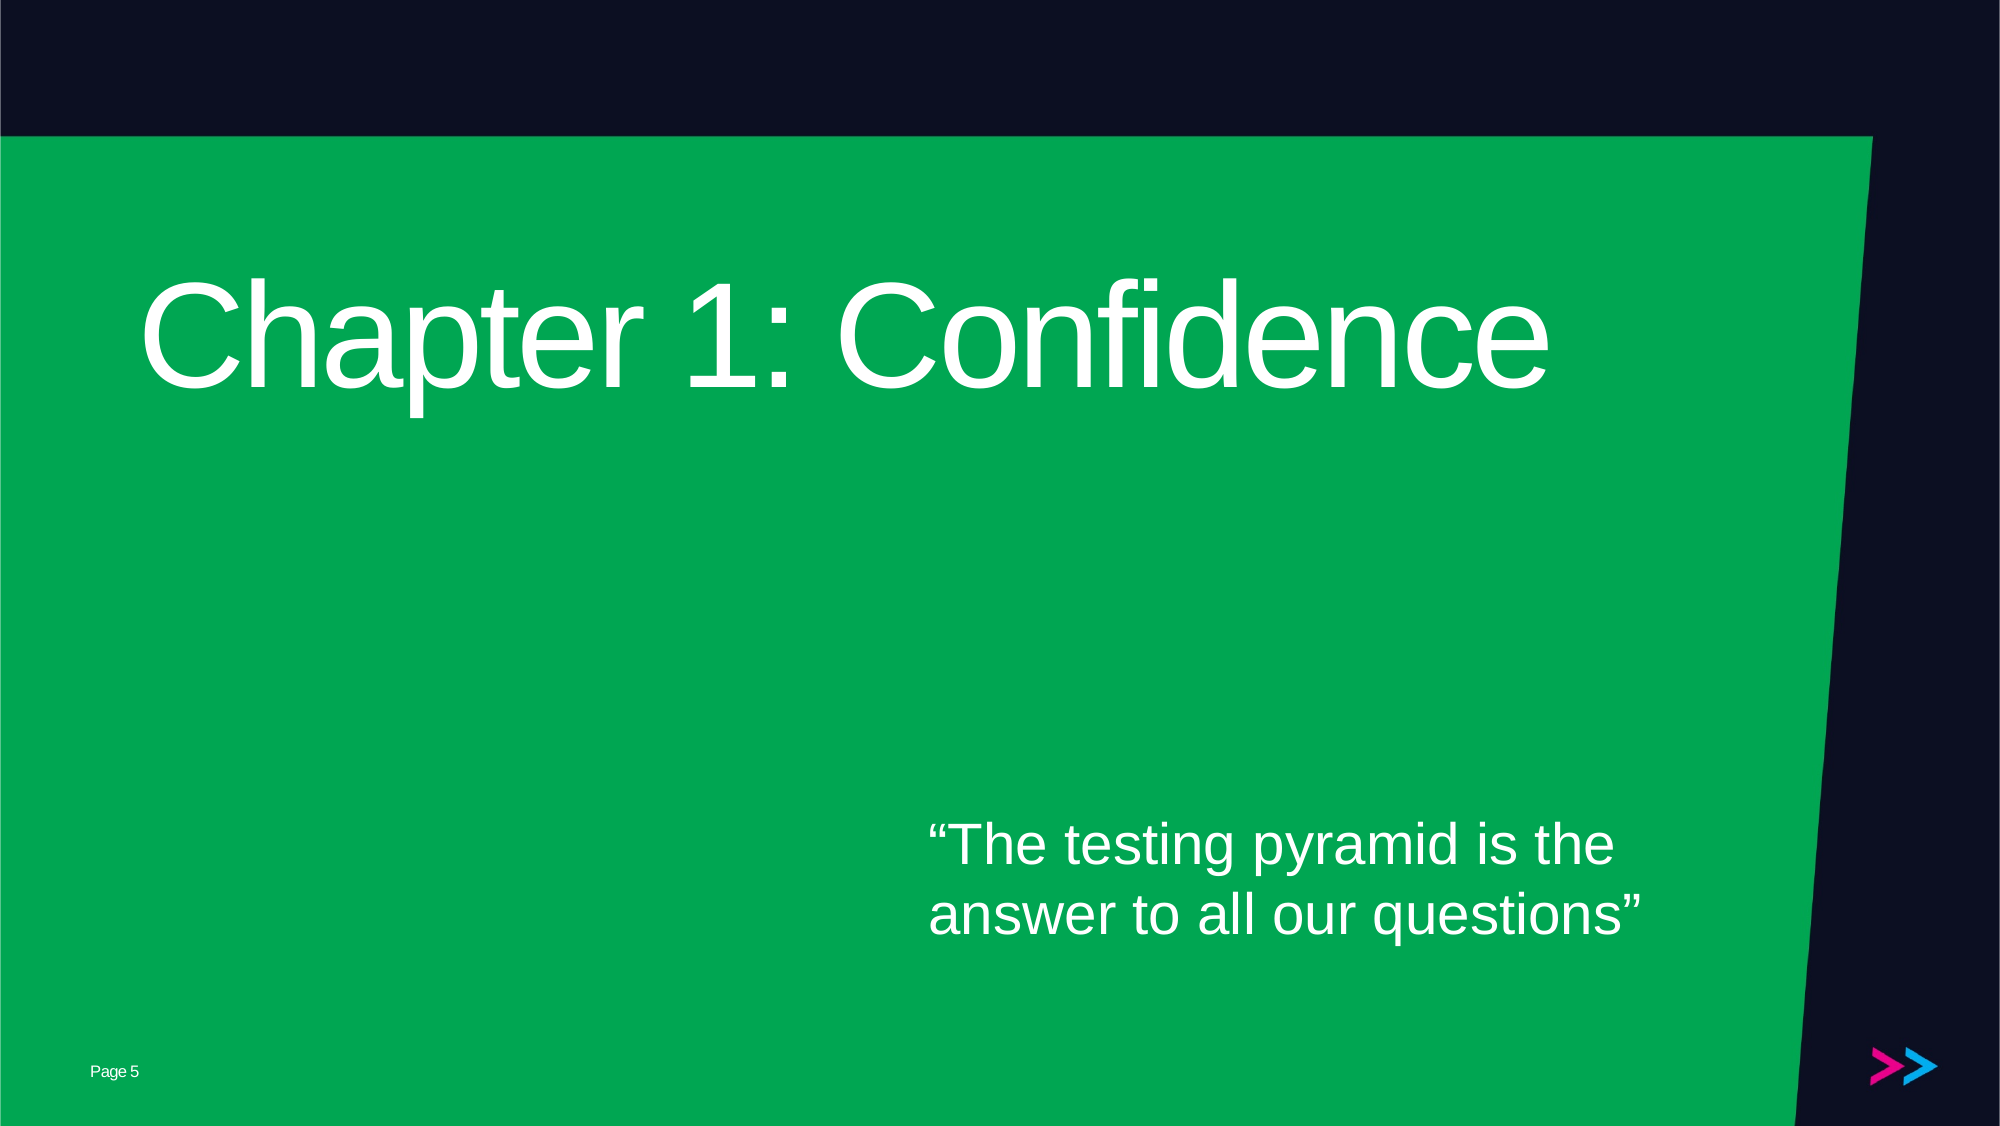

# Chapter 1: Confidence
“The testing pyramid is the answer to all our questions”
5